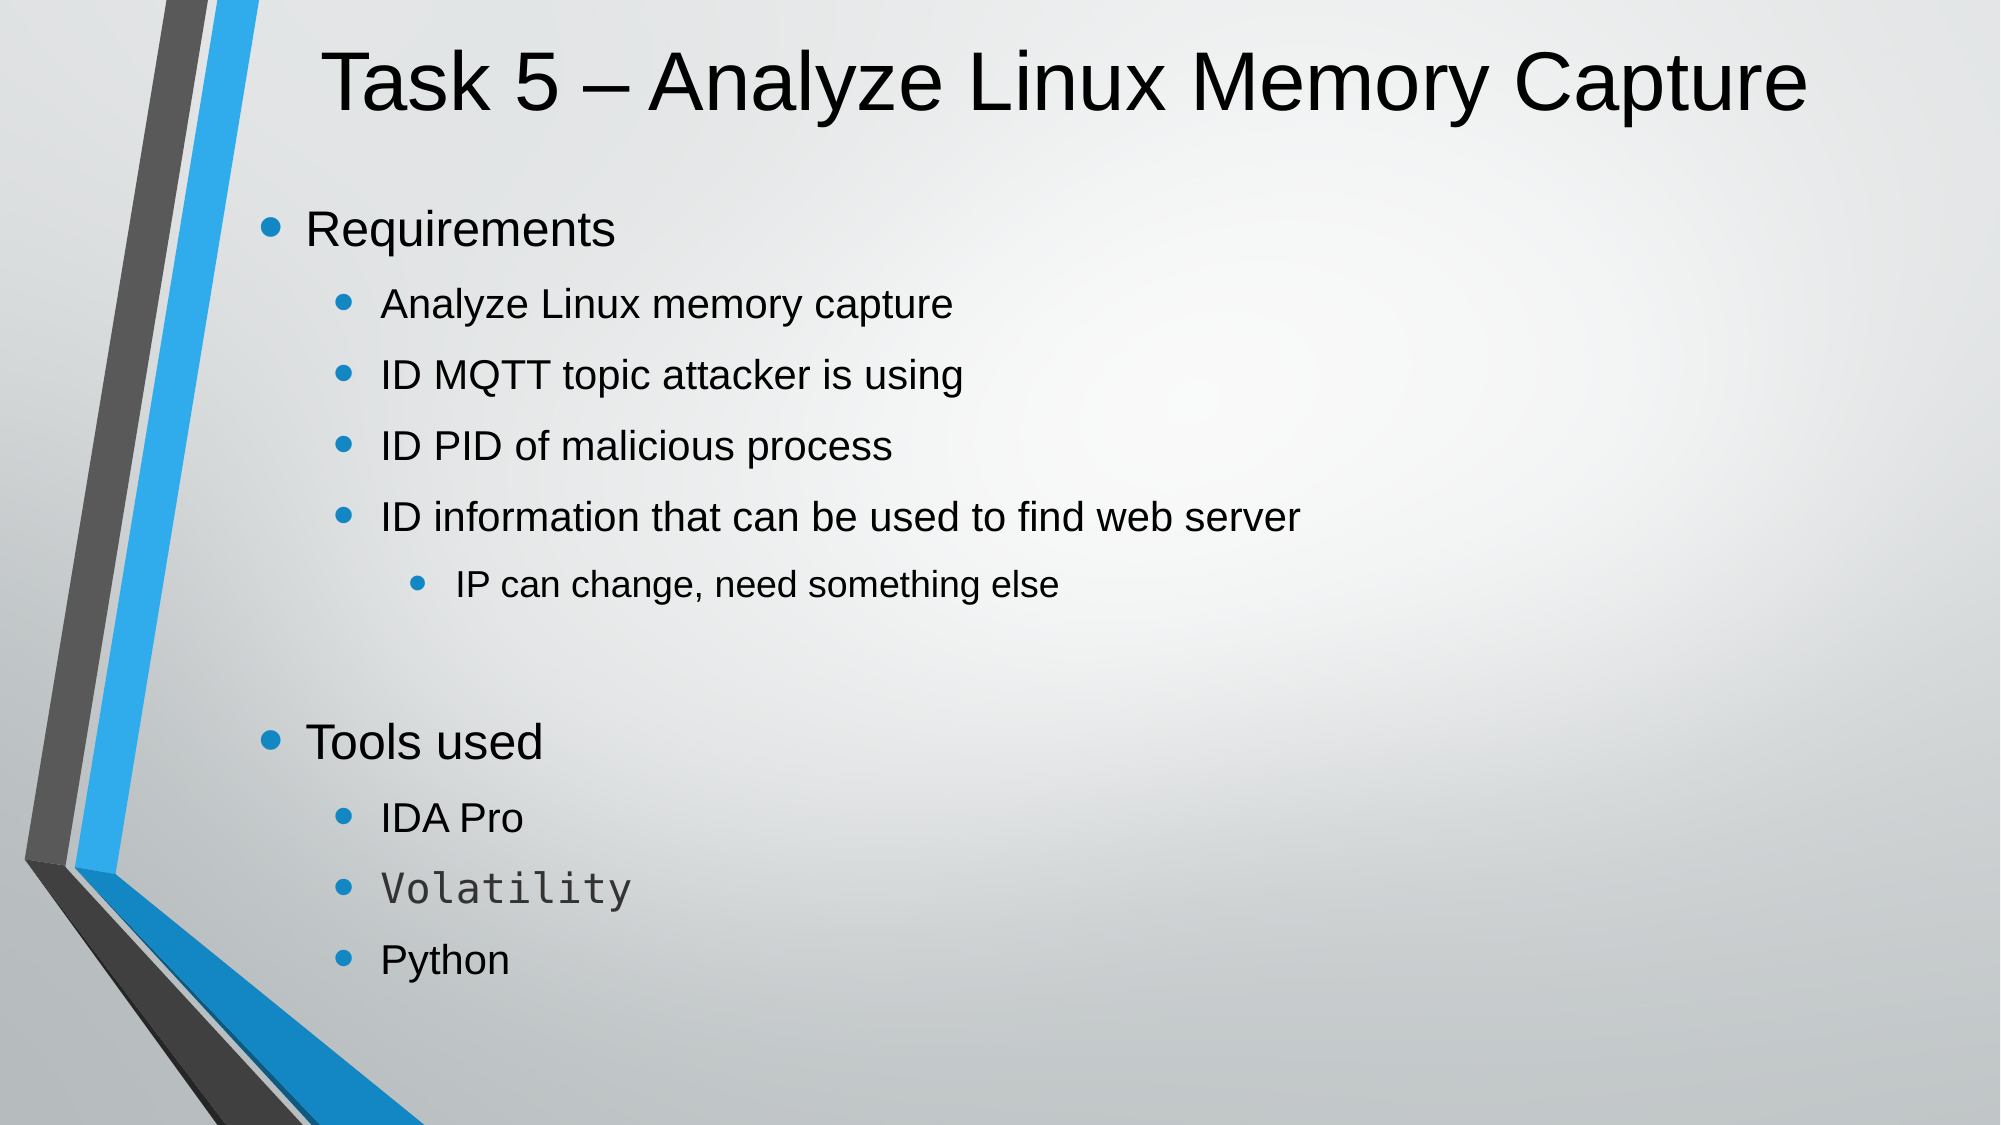

# Task 5 – Analyze Linux Memory Capture
Requirements
Analyze Linux memory capture
ID MQTT topic attacker is using
ID PID of malicious process
ID information that can be used to find web server
IP can change, need something else

Tools used
IDA Pro
Volatility
Python